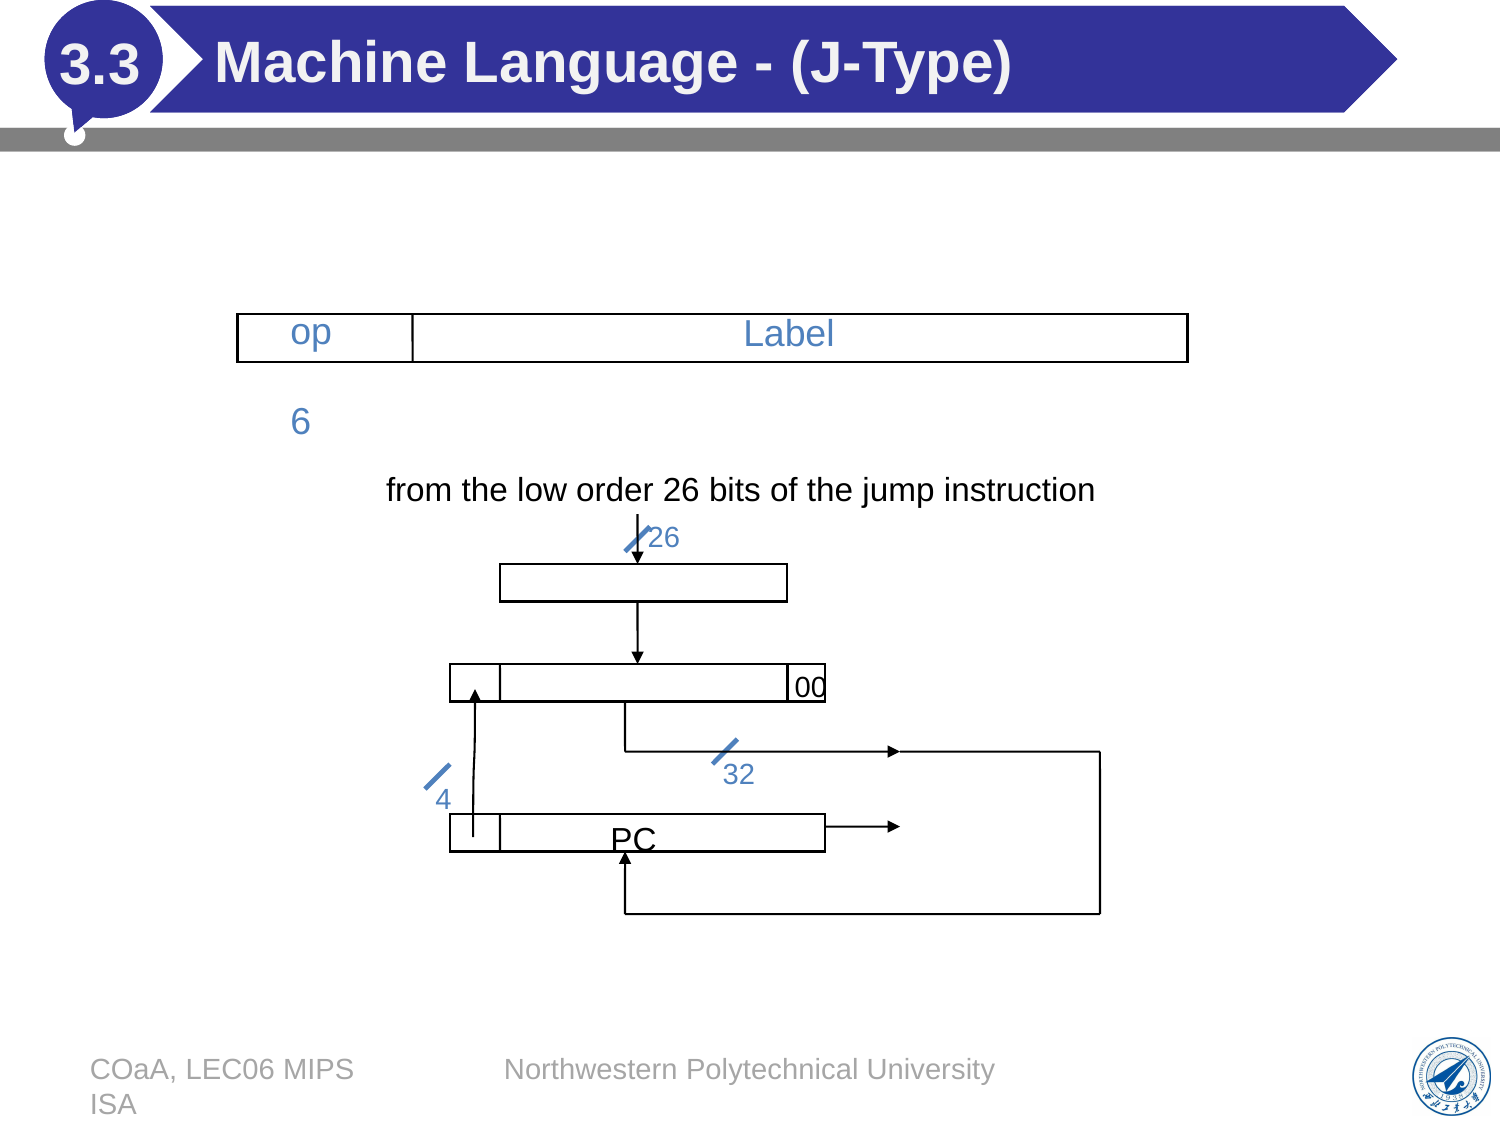

# Machine Language - (J-Type)
3.3

op

6
Label

from the low order 26 bits of the jump instruction
26

00

32

4

PC

COaA, LEC06 MIPS ISA
Northwestern Polytechnical University
27